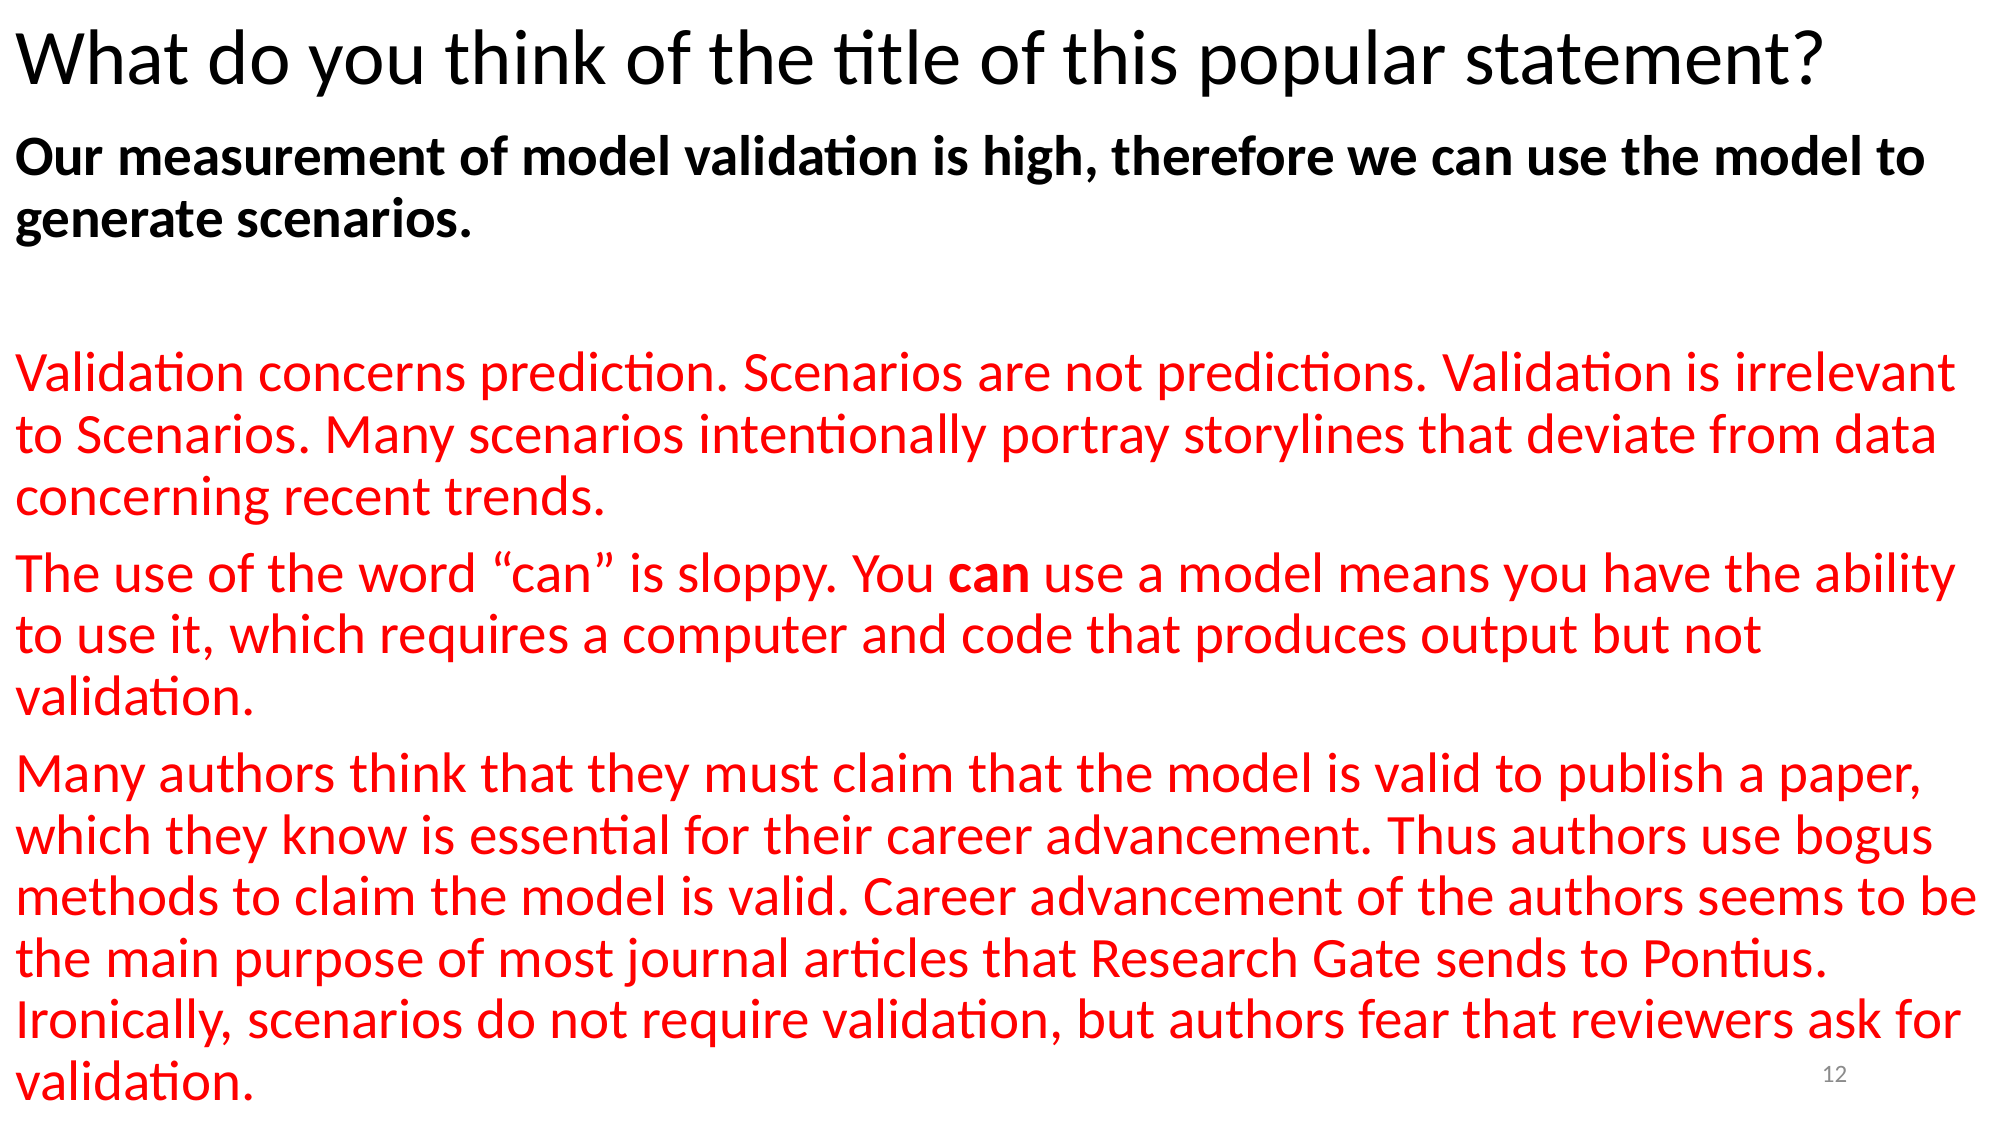

# What do you think of the title of this popular statement?
Our measurement of model validation is high, therefore we can use the model to generate scenarios.

Validation concerns prediction. Scenarios are not predictions. Validation is irrelevant to Scenarios. Many scenarios intentionally portray storylines that deviate from data concerning recent trends.
The use of the word “can” is sloppy. You can use a model means you have the ability to use it, which requires a computer and code that produces output but not validation.
Many authors think that they must claim that the model is valid to publish a paper, which they know is essential for their career advancement. Thus authors use bogus methods to claim the model is valid. Career advancement of the authors seems to be the main purpose of most journal articles that Research Gate sends to Pontius. Ironically, scenarios do not require validation, but authors fear that reviewers ask for validation.
12